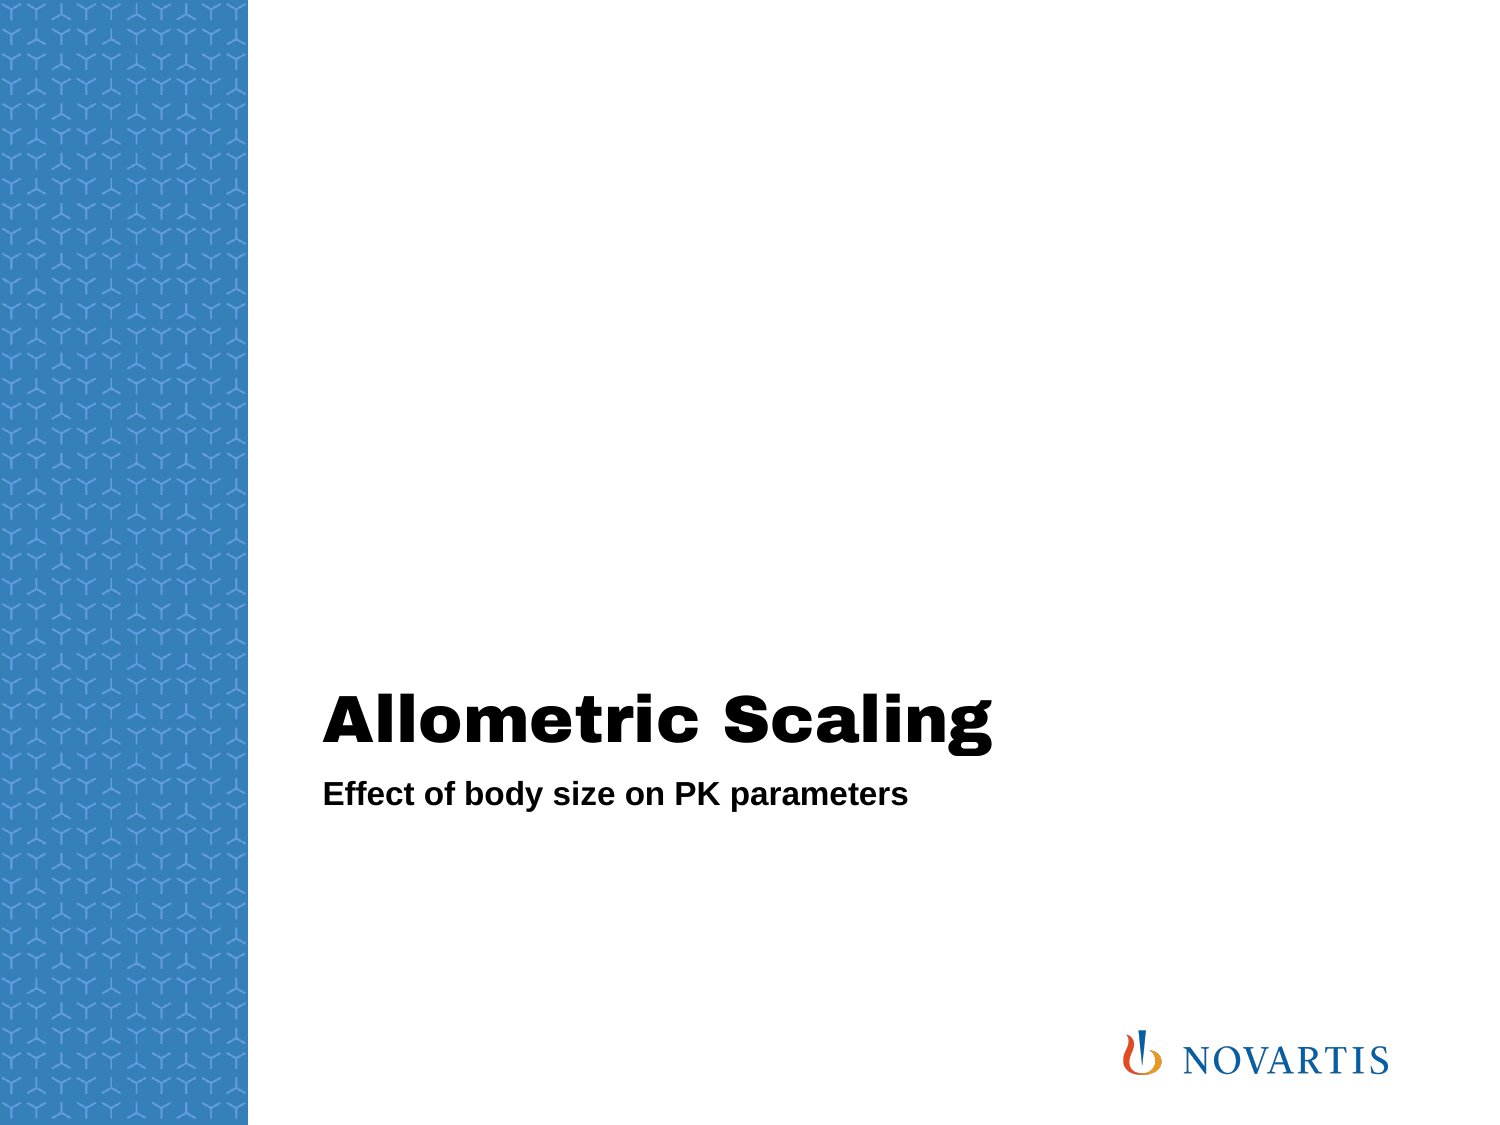

# Allometric Scaling
Effect of body size on PK parameters